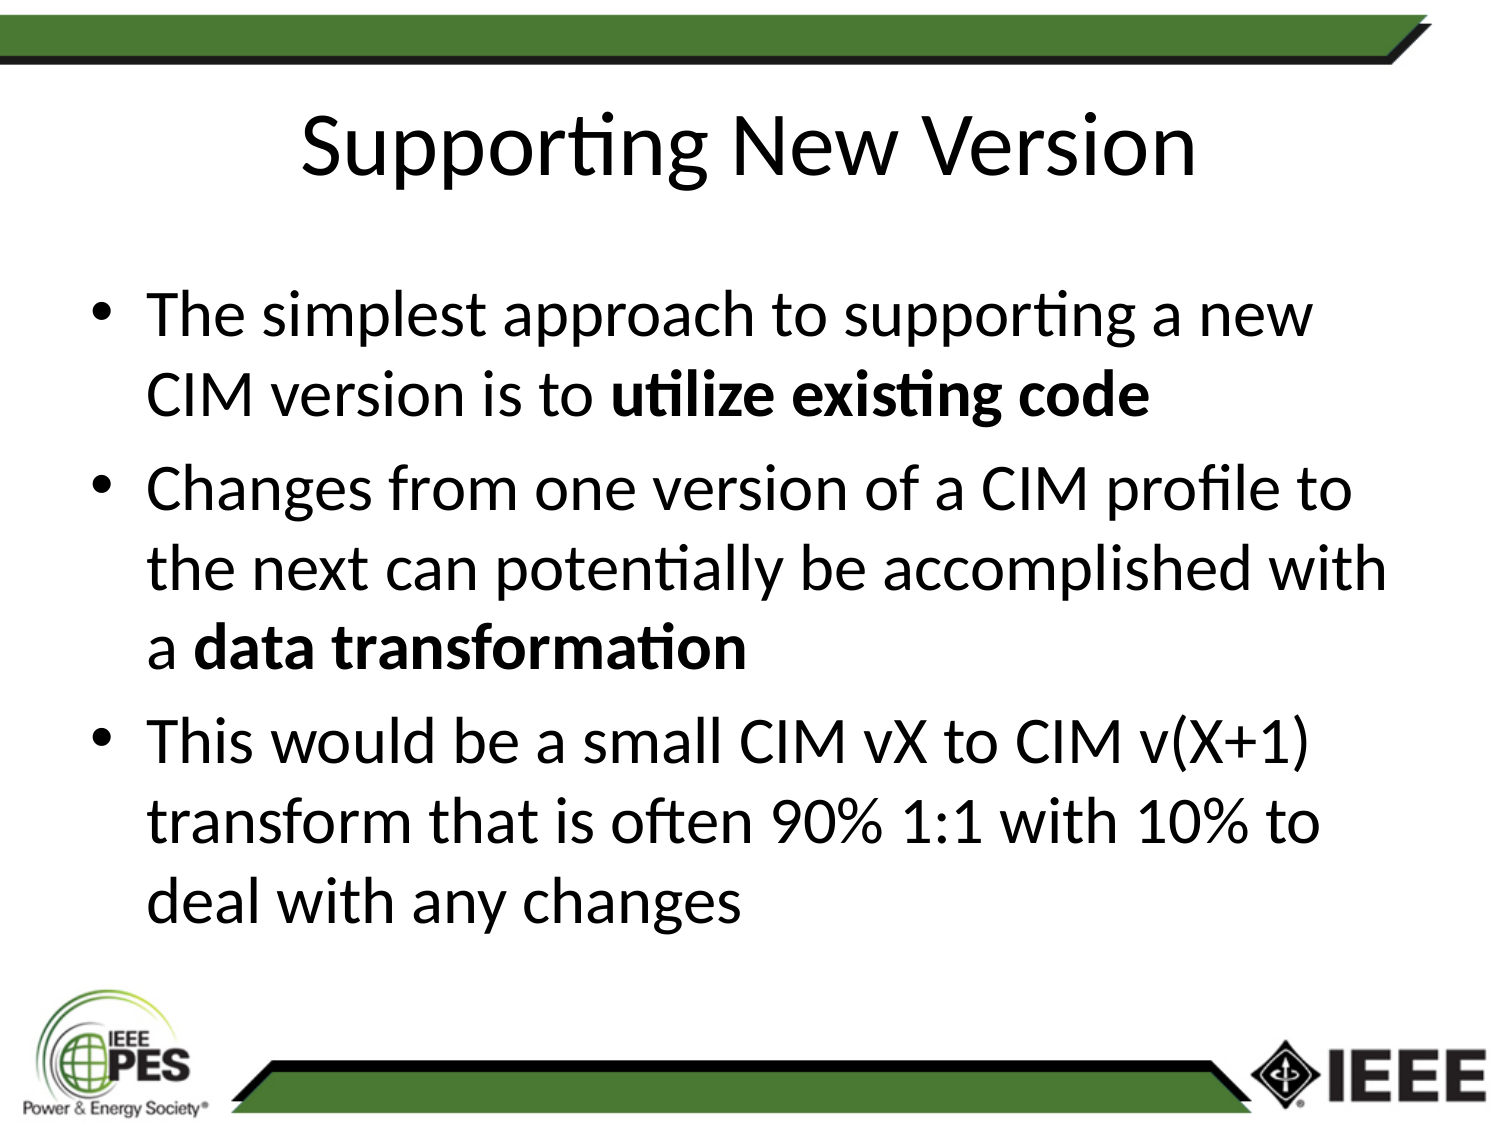

# Supporting New Version
The simplest approach to supporting a new CIM version is to utilize existing code
Changes from one version of a CIM profile to the next can potentially be accomplished with a data transformation
This would be a small CIM vX to CIM v(X+1) transform that is often 90% 1:1 with 10% to deal with any changes